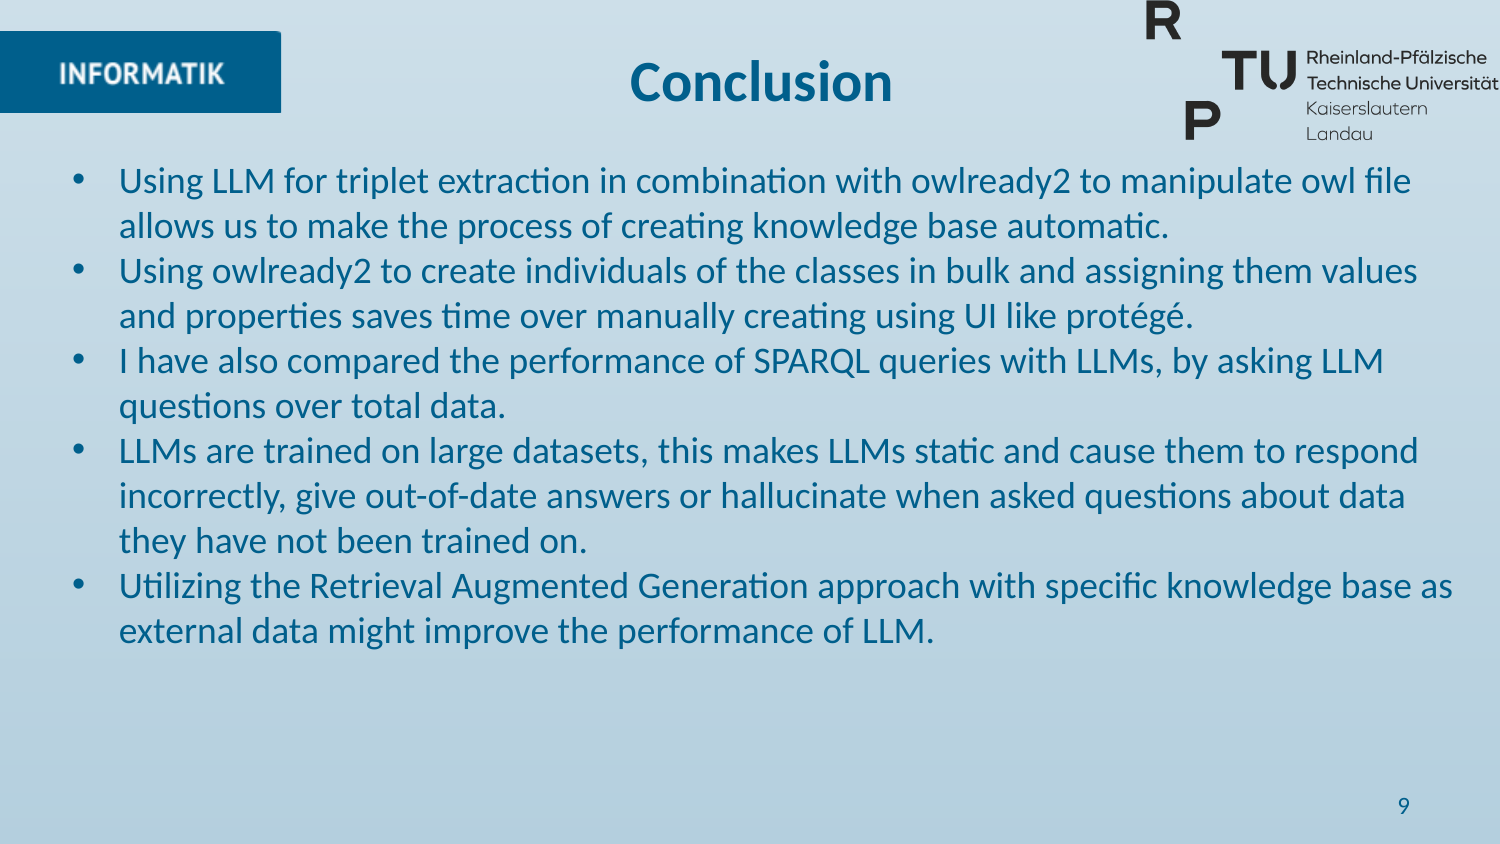

# Conclusion
Using LLM for triplet extraction in combination with owlready2 to manipulate owl file allows us to make the process of creating knowledge base automatic.
Using owlready2 to create individuals of the classes in bulk and assigning them values and properties saves time over manually creating using UI like protégé.
I have also compared the performance of SPARQL queries with LLMs, by asking LLM questions over total data.
LLMs are trained on large datasets, this makes LLMs static and cause them to respond incorrectly, give out-of-date answers or hallucinate when asked questions about data they have not been trained on.
Utilizing the Retrieval Augmented Generation approach with specific knowledge base as external data might improve the performance of LLM.
9